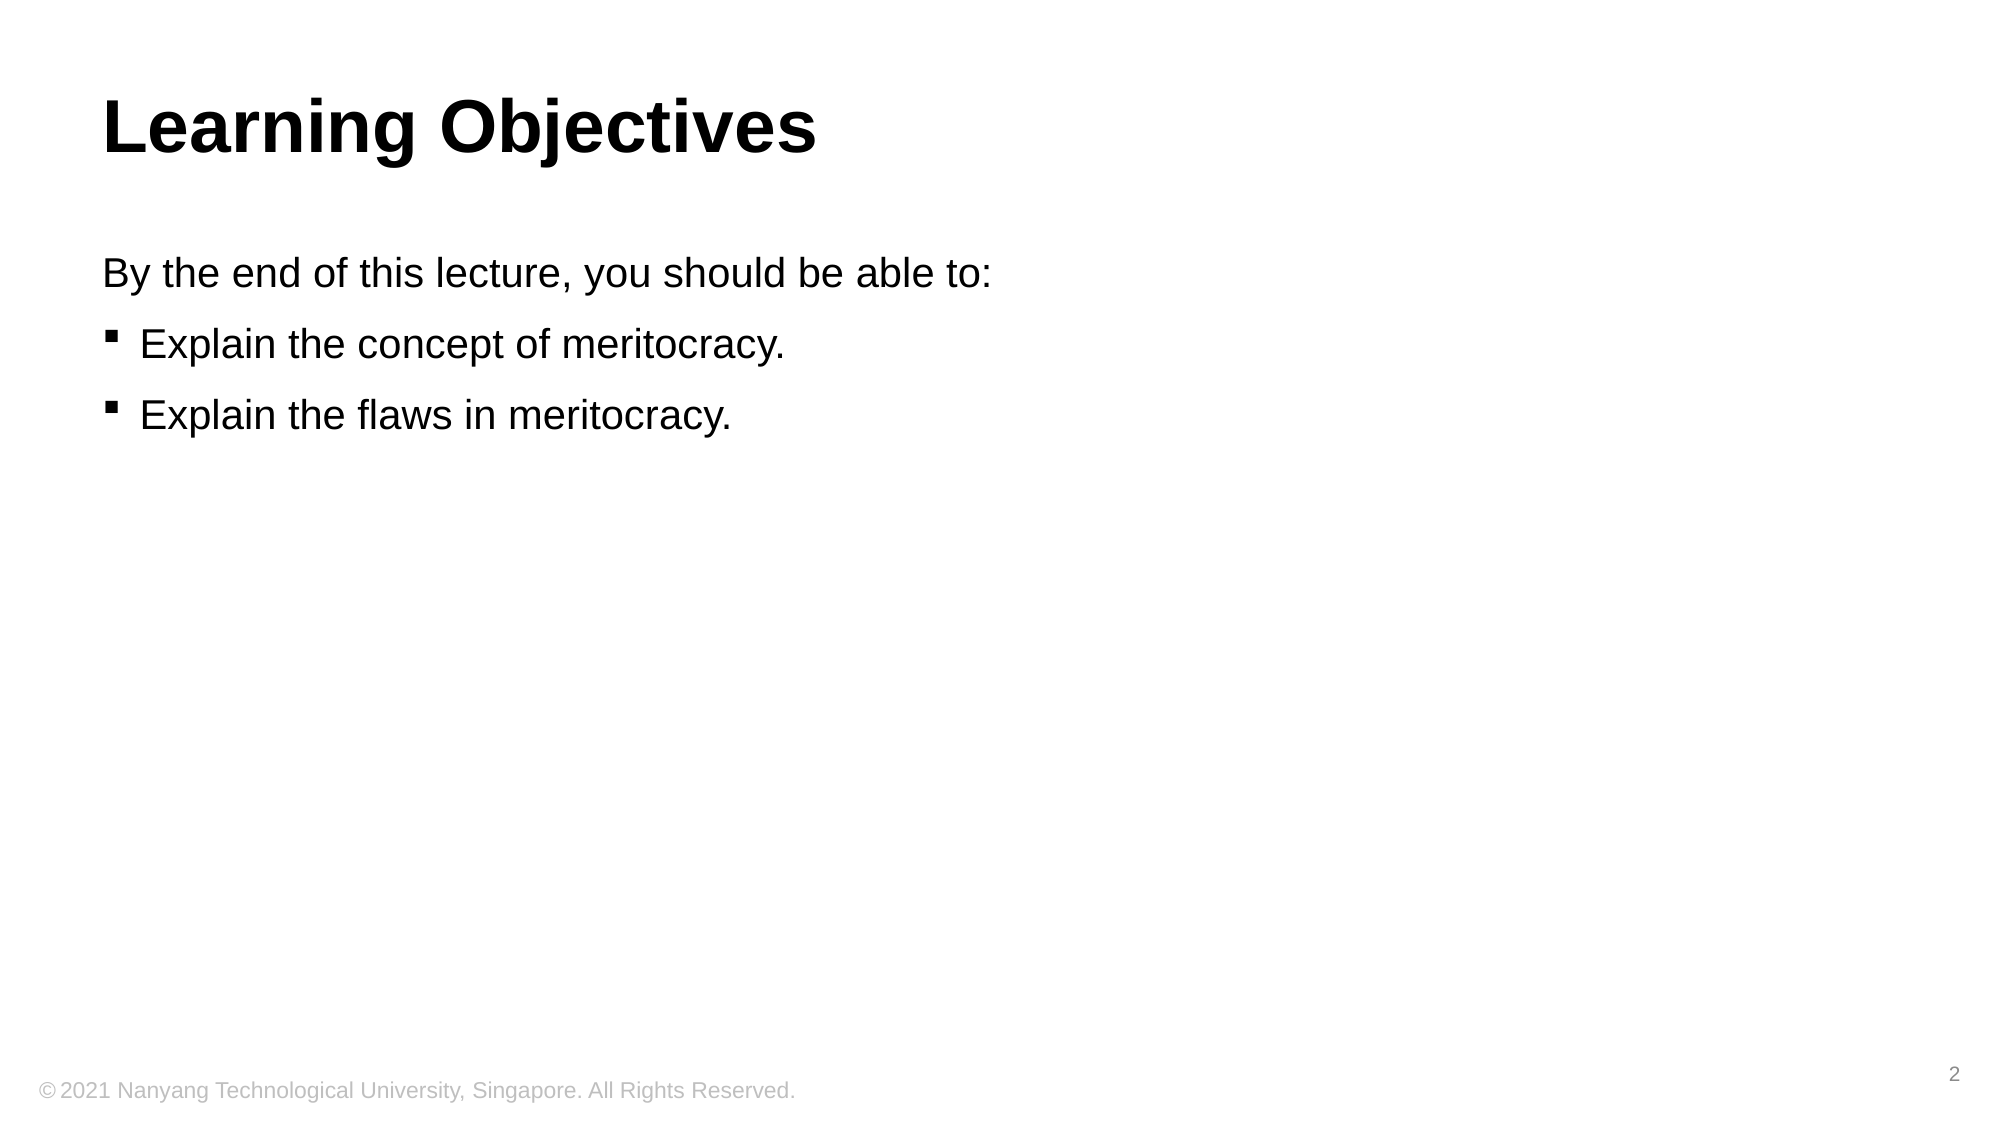

# Learning Objectives
By the end of this lecture, you should be able to:
Explain the concept of meritocracy.
Explain the flaws in meritocracy.
2